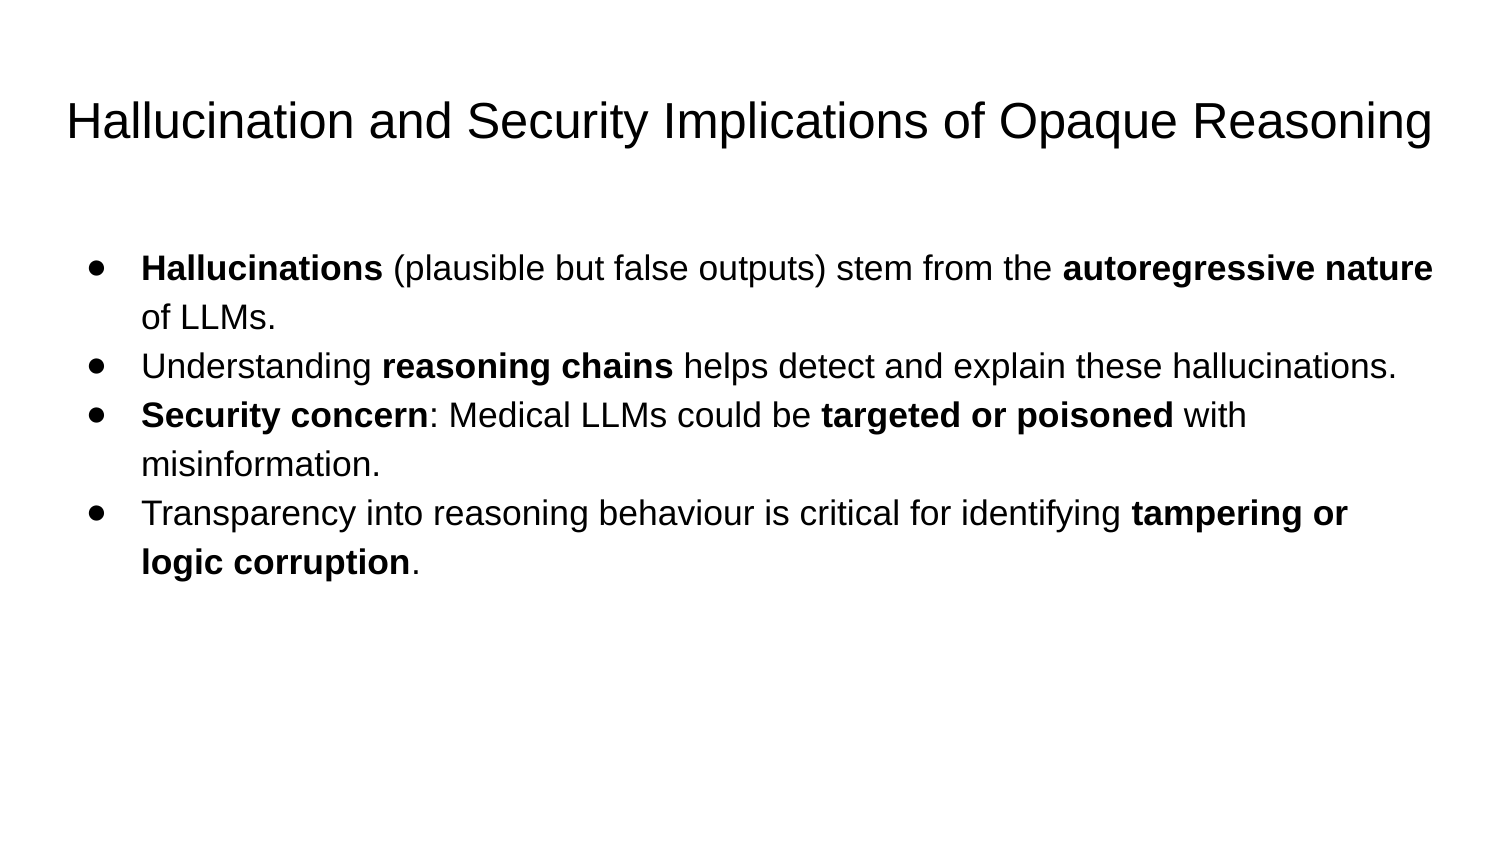

# Hallucination and Security Implications of Opaque Reasoning
Hallucinations (plausible but false outputs) stem from the autoregressive nature of LLMs.
Understanding reasoning chains helps detect and explain these hallucinations.
Security concern: Medical LLMs could be targeted or poisoned with misinformation.
Transparency into reasoning behaviour is critical for identifying tampering or logic corruption.